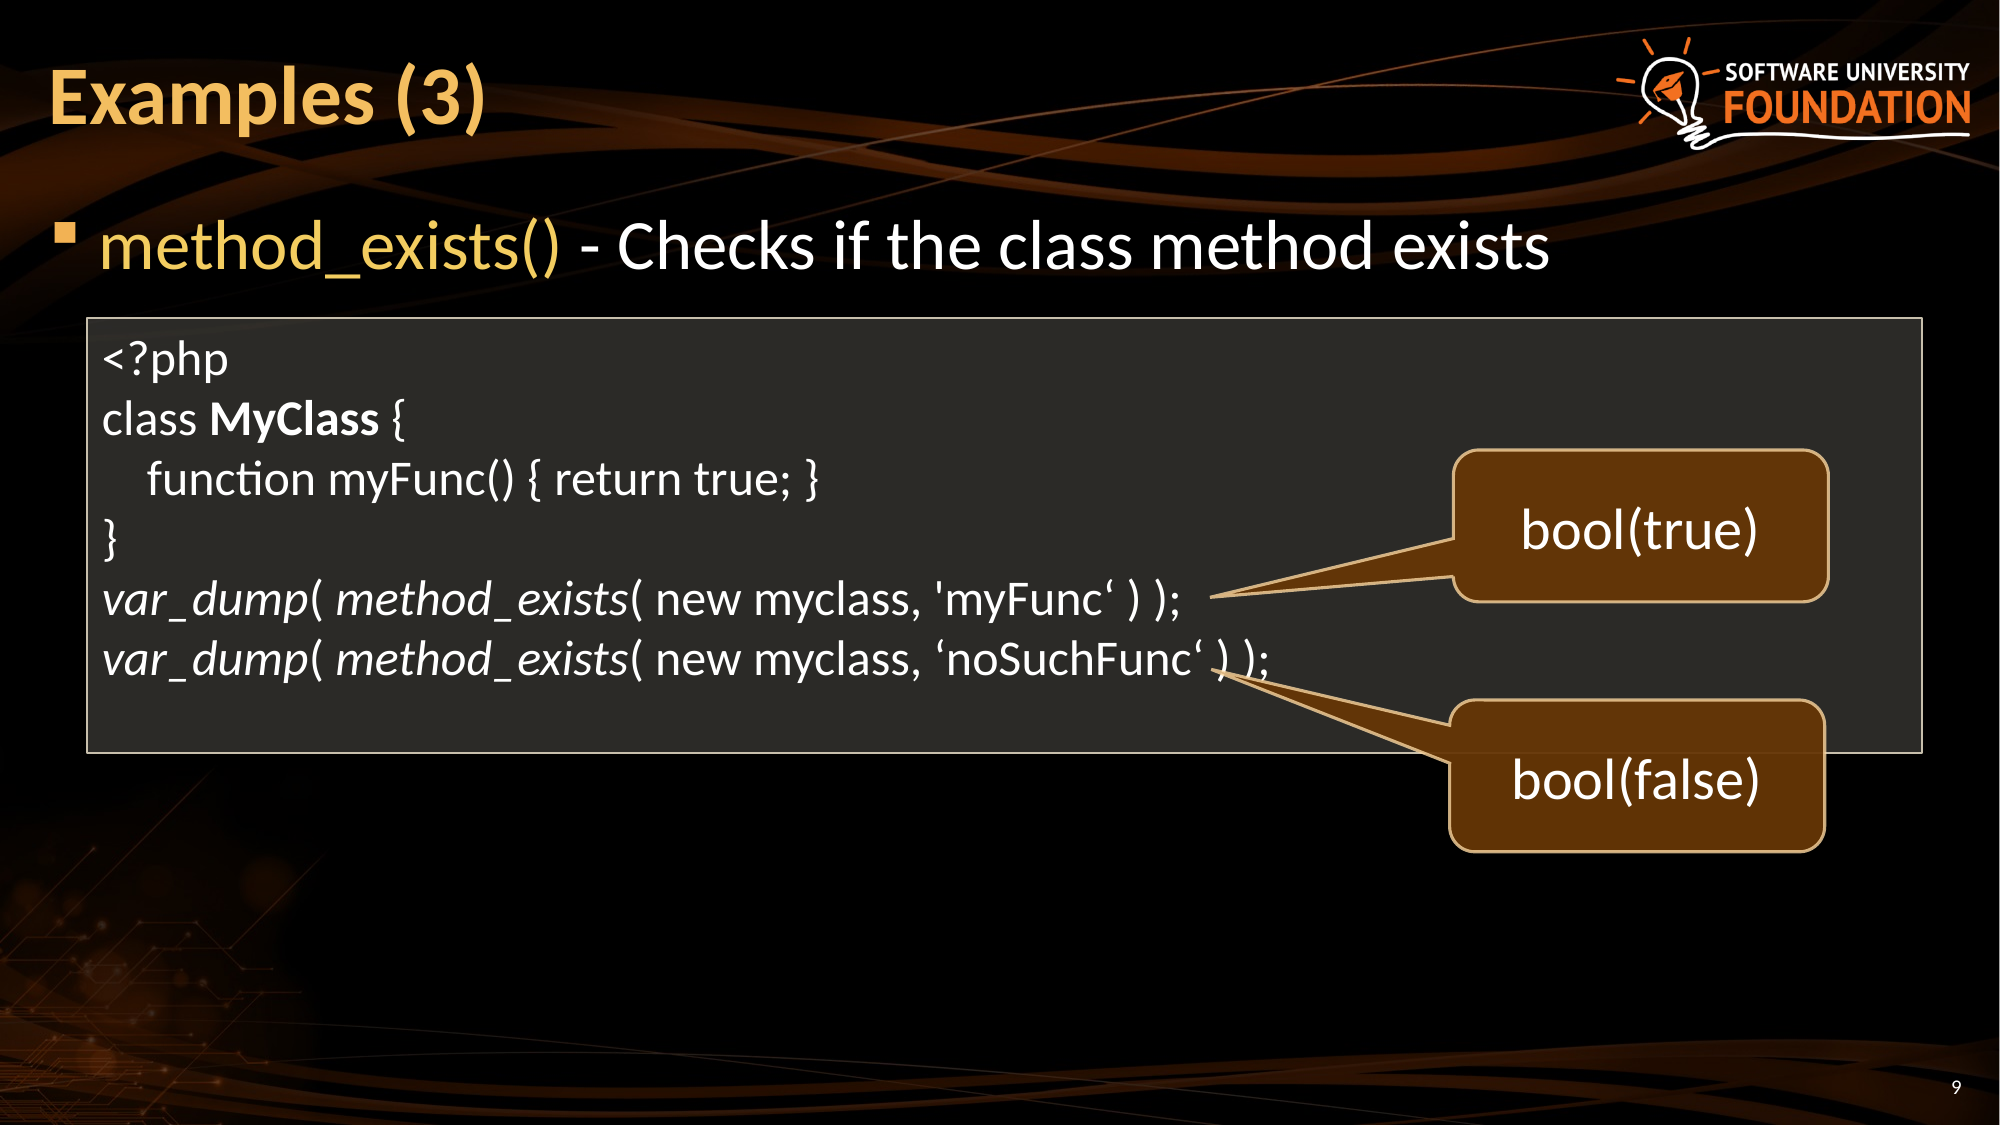

# Examples (3)
method_exists() - Checks if the class method exists
<?php
class MyClass {
    function myFunc() { return true; }
}
var_dump( method_exists( new myclass, 'myFunc‘ ) );
var_dump( method_exists( new myclass, ‘noSuchFunc‘ ) );

bool(true)
bool(false)
9